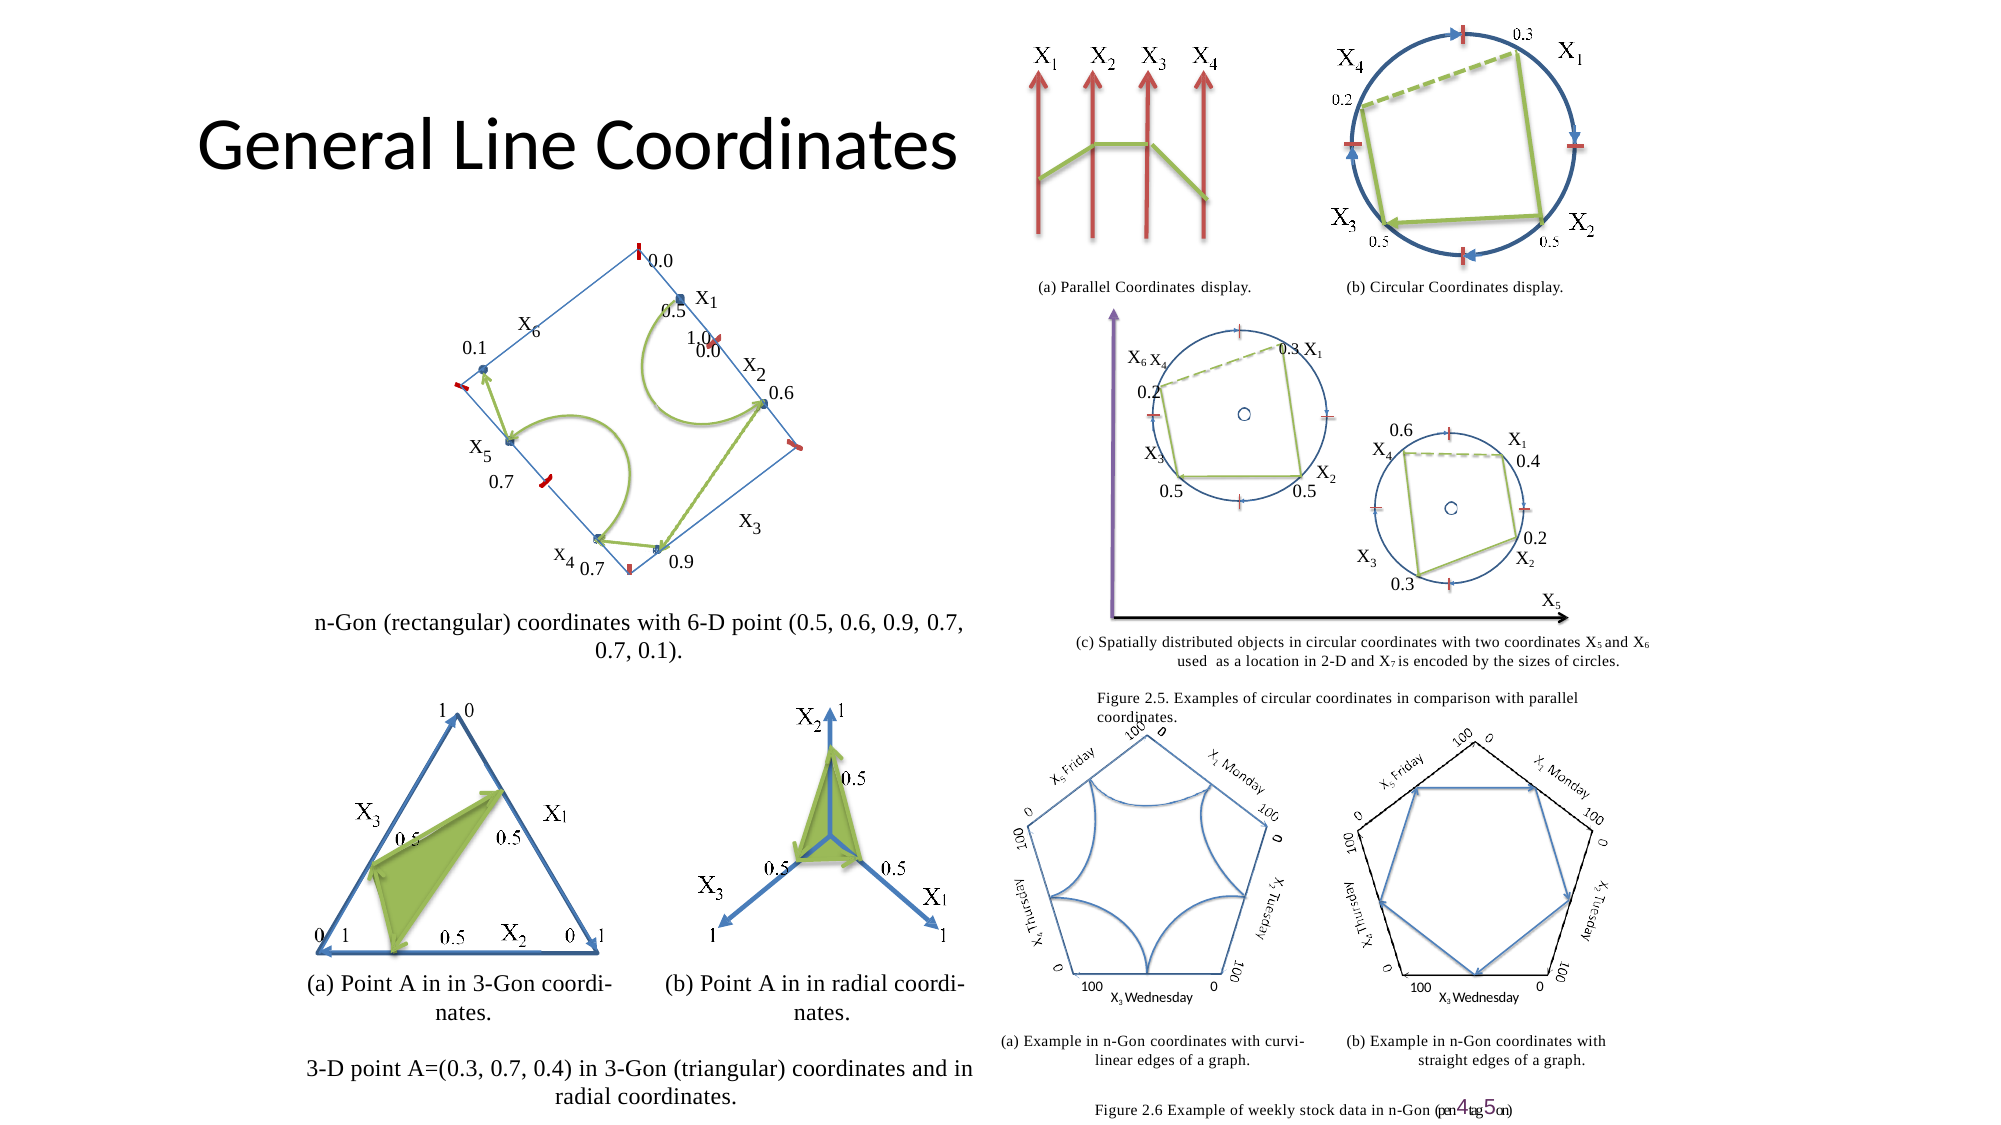

General Line Coordinates

0.0

X1
(a) Parallel Coordinates display.
(b) Circular Coordinates display.

0.5

X6

X6 X4  0.2

1.0

0.3 X1

0.1

0.0

X

2

0.6

X5
0.7
0.6
X

X1
0.4

X

4

3

X
2

0.5
0.5

X3

0.2
X2
X5

X4 0.7
X
0.9
3

0.3

n-Gon (rectangular) coordinates with 6-D point (0.5, 0.6, 0.9, 0.7,
0.7, 0.1).

(c) Spatially distributed objects in circular coordinates with two coordinates X5 and X6 used  as a location in 2-D and X7 is encoded by the sizes of circles.
Figure 2.5. Examples of circular coordinates in comparison with parallel coordinates.

(a) Point A in in 3-Gon coordi-  nates.
(b) Point A in in radial coordi-  nates.
0
100
0
100
X3 Wednesday
X3 Wednesday
(a) Example in n-Gon coordinates with curvi-  linear edges of a graph.
(b) Example in n-Gon coordinates with  straight edges of a graph.
3-D point A=(0.3, 0.7, 0.4) in 3-Gon (triangular) coordinates and in  radial coordinates.
Figure 2.6 Example of weekly stock data in n-Gon (pen4tag5on) coordinates.